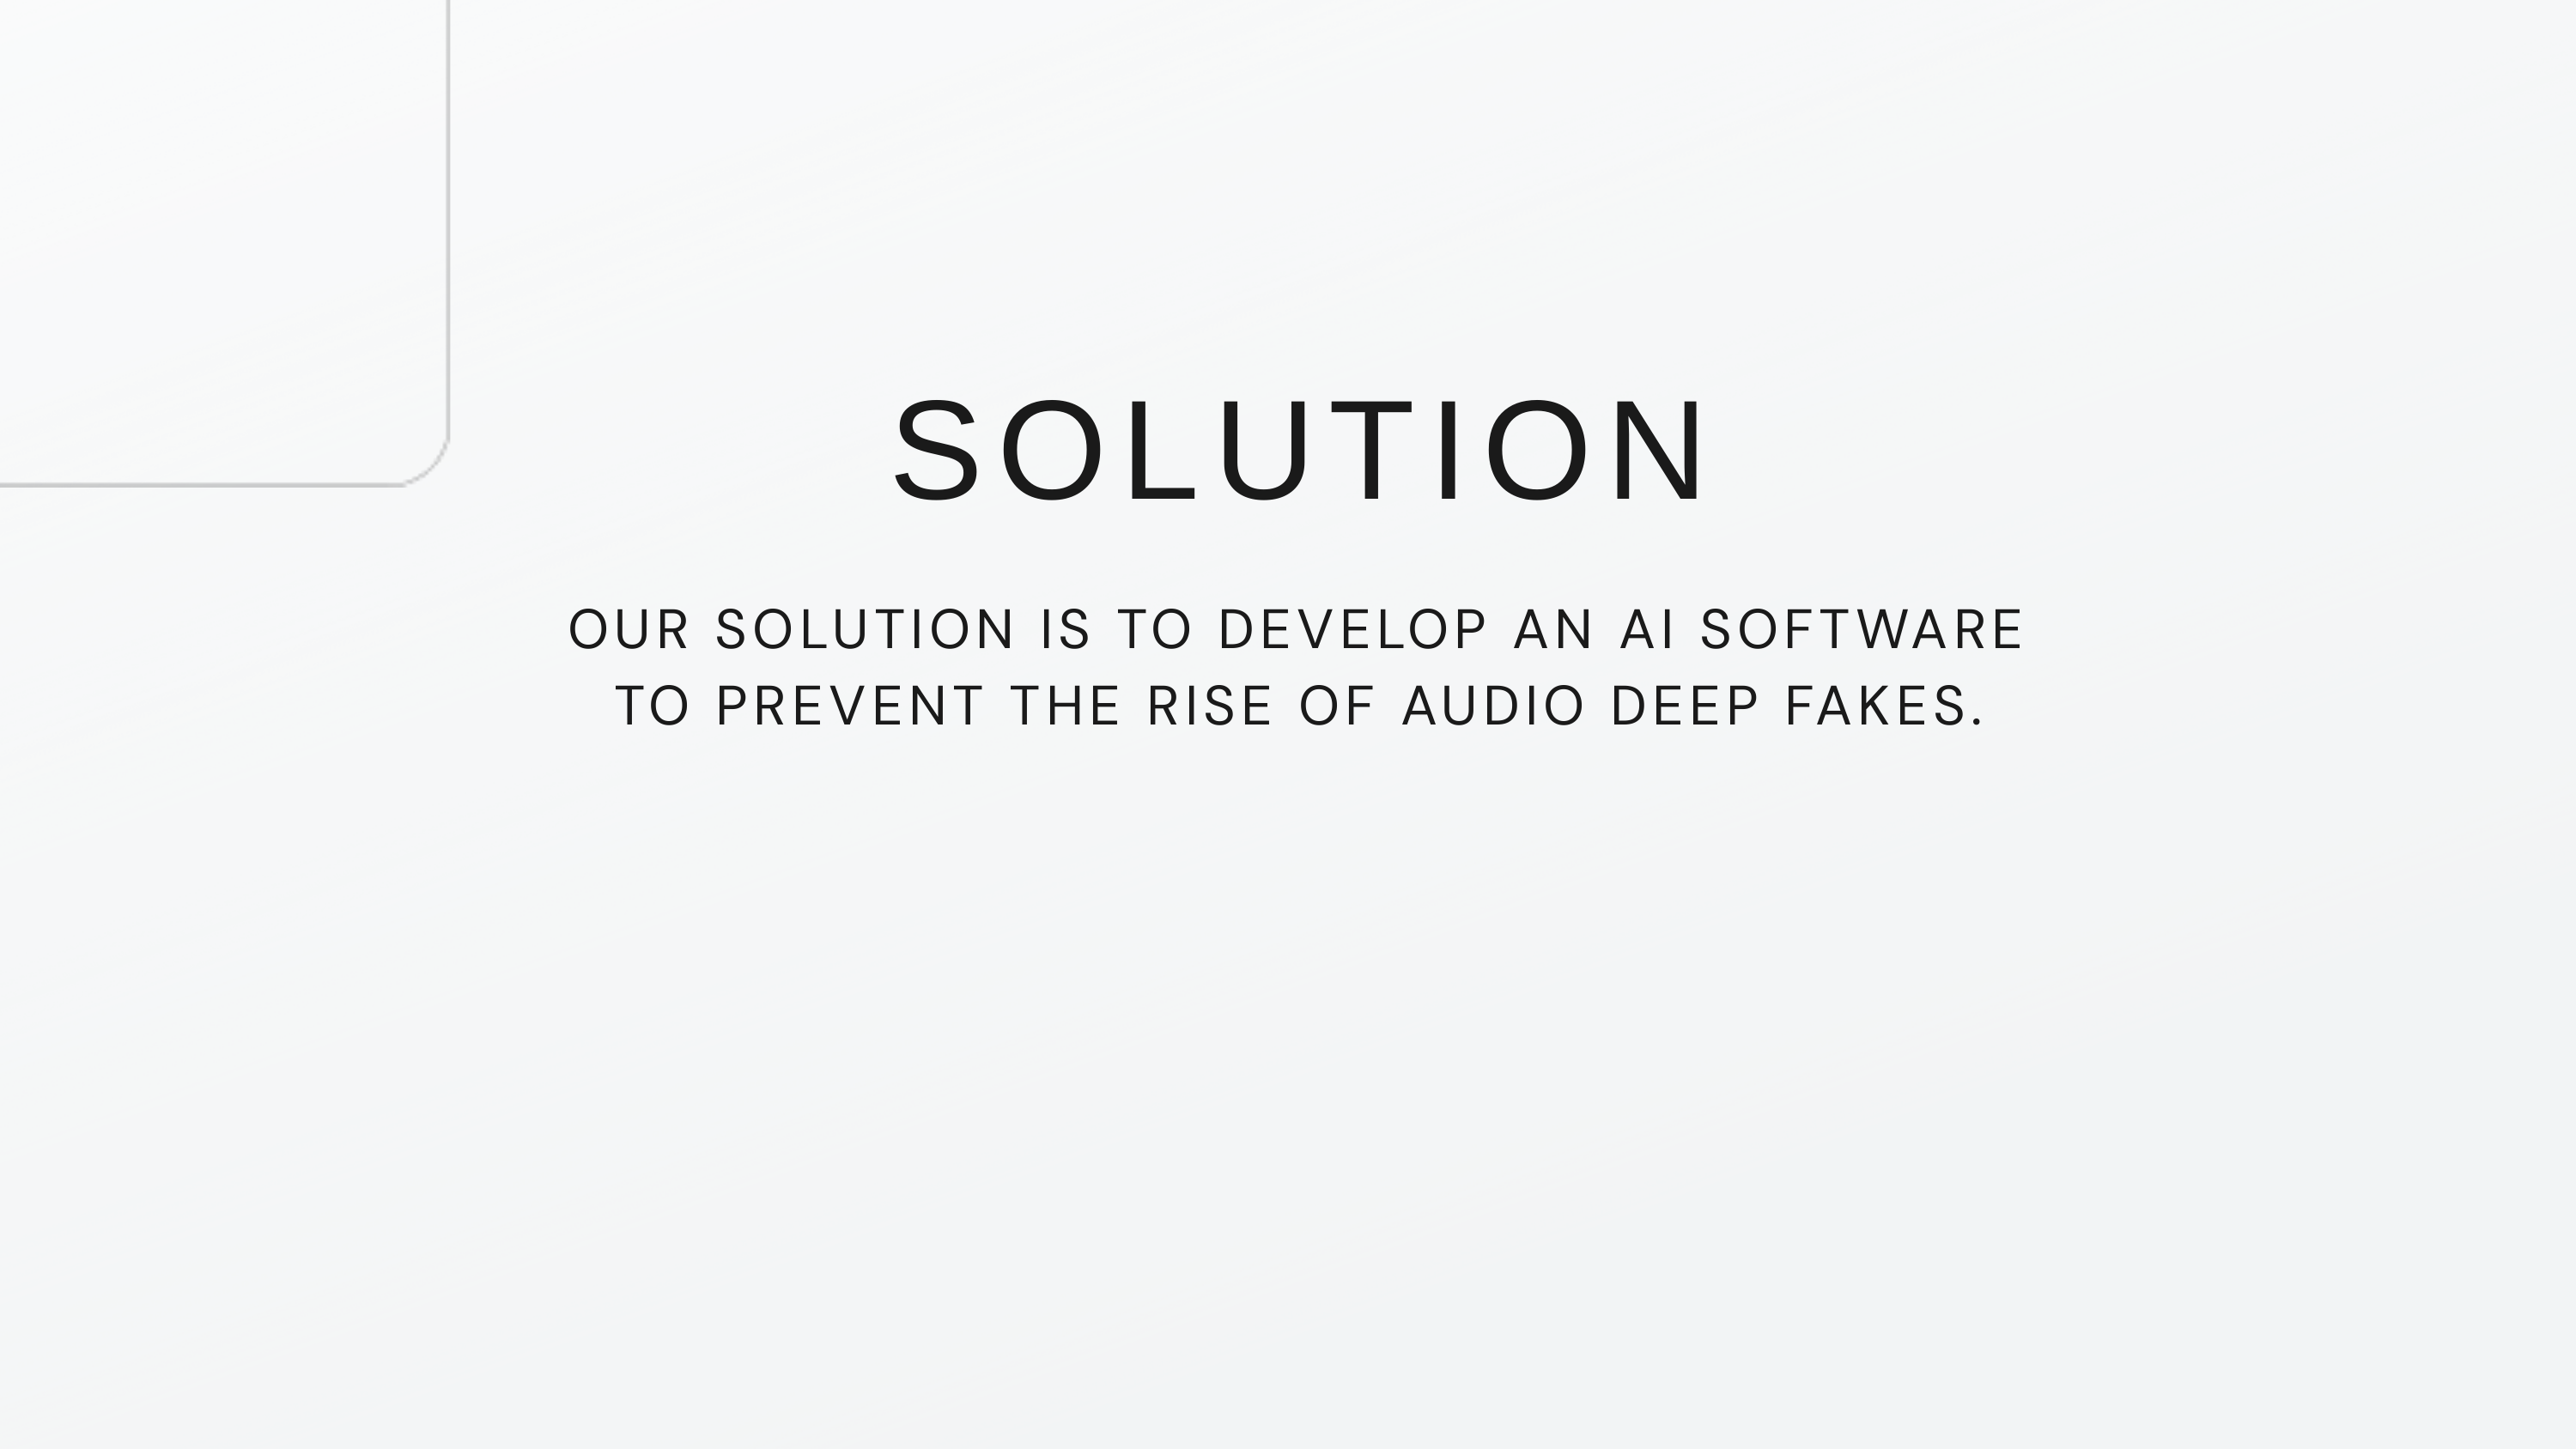

SOLUTION
OUR SOLUTION IS TO DEVELOP AN AI SOFTWARE TO PREVENT THE RISE OF AUDIO DEEP FAKES.